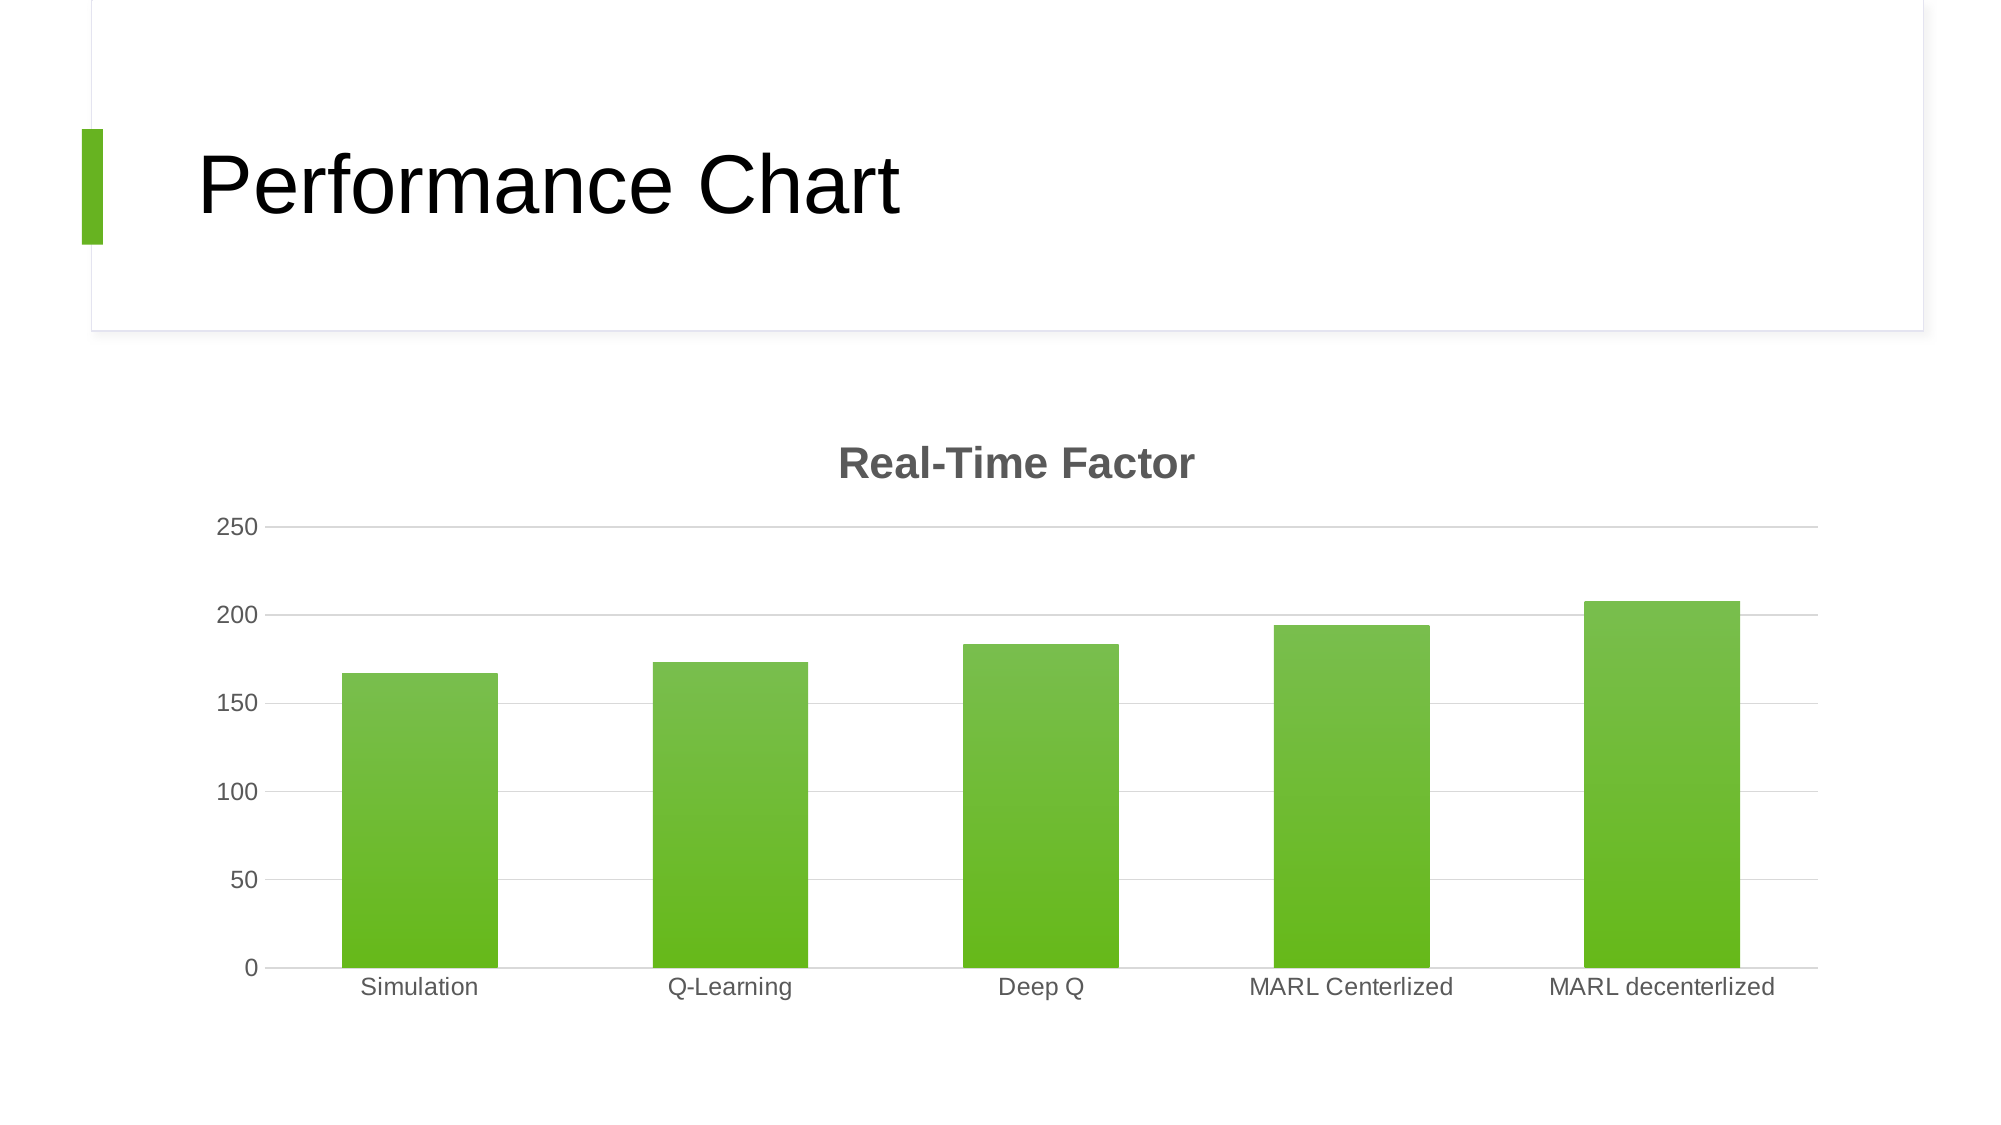

# Performance Chart

### Chart:

| Category | Real-Time Factor |
|---|---|
| Simulation | 167.012 |
| Q-Learning | 172.935 |
| Deep Q | 183.492 |
| MARL Centerlized | 194.128 |
| MARL decenterlized | 207.645 |